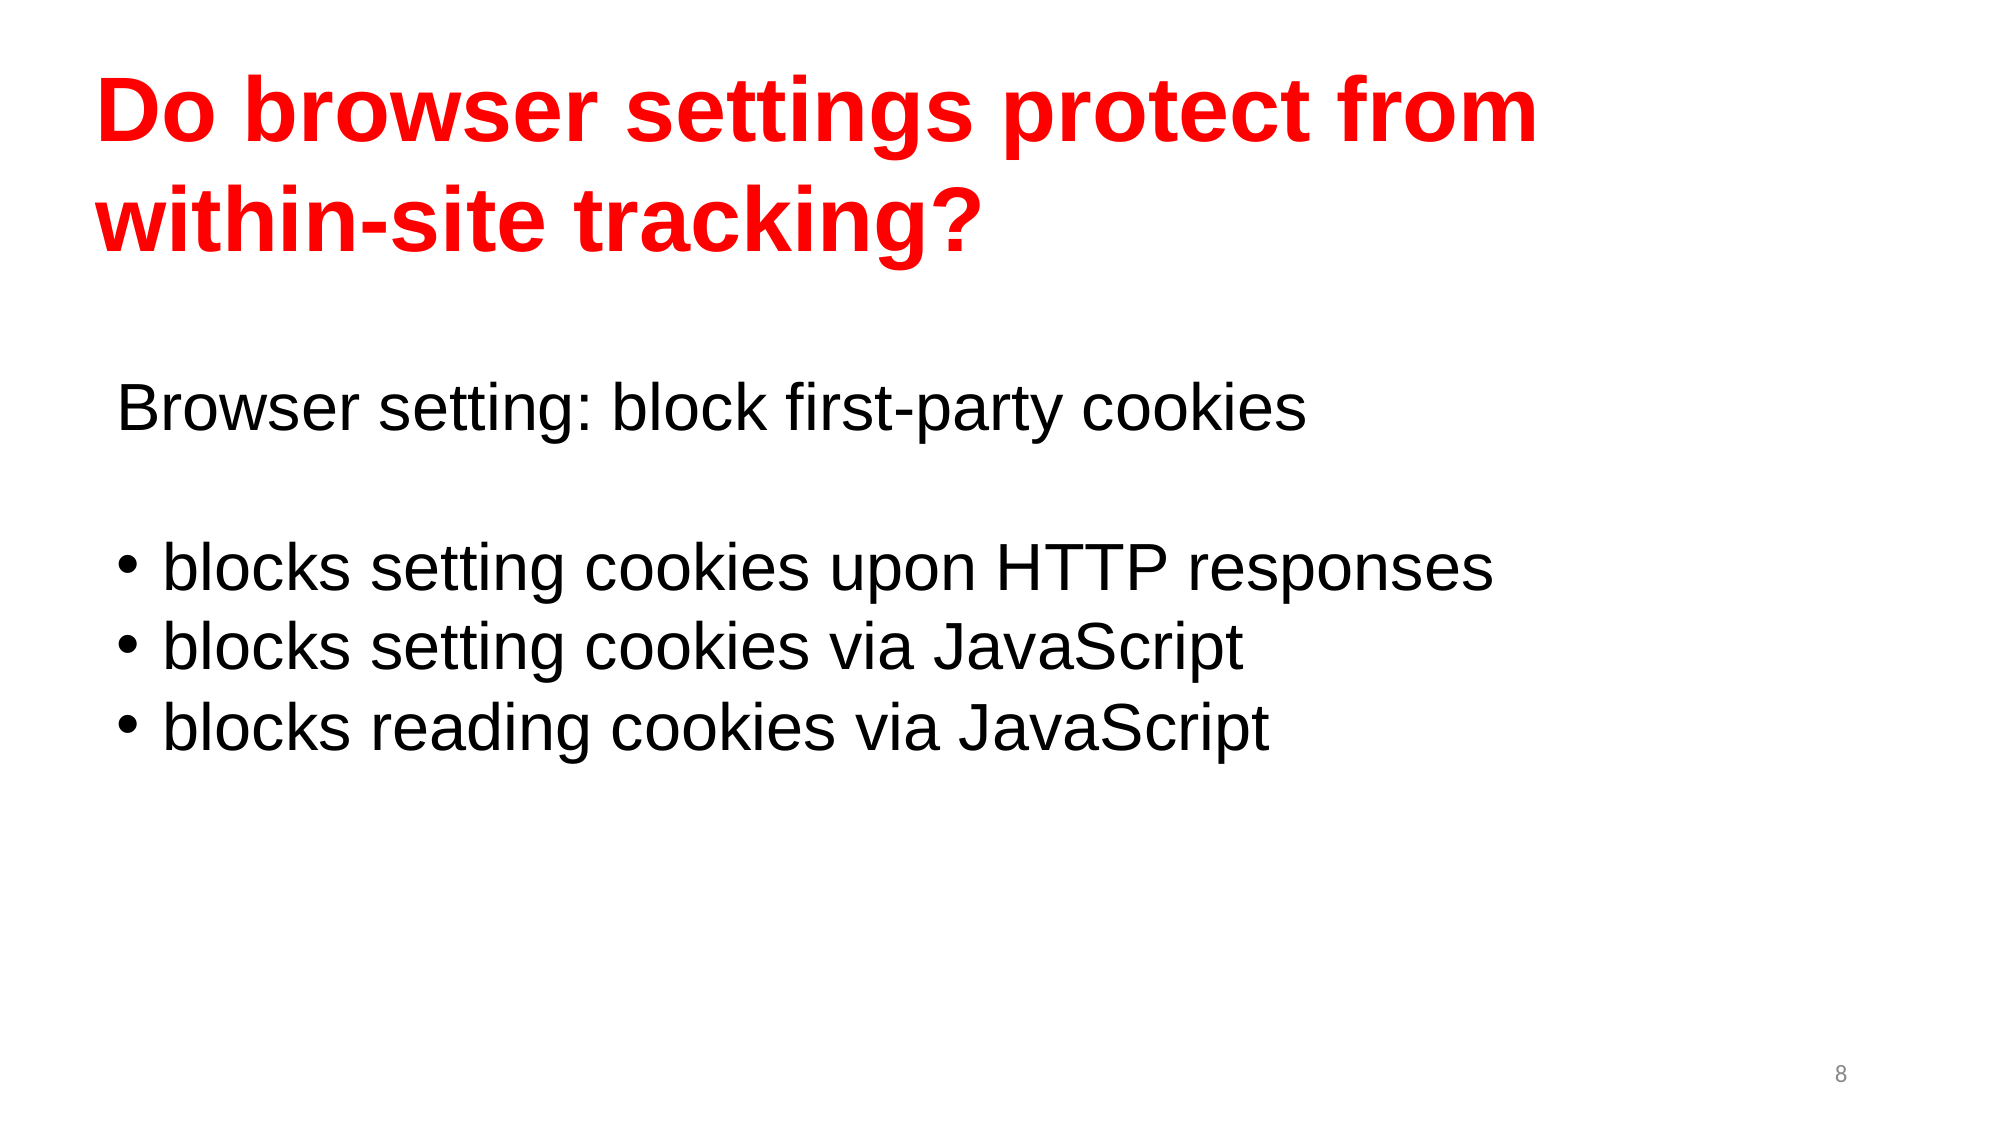

Do browser settings protect from within-site tracking?
Browser setting: block first-party cookies

blocks setting cookies upon HTTP responses
blocks setting cookies via JavaScript
blocks reading cookies via JavaScript
8